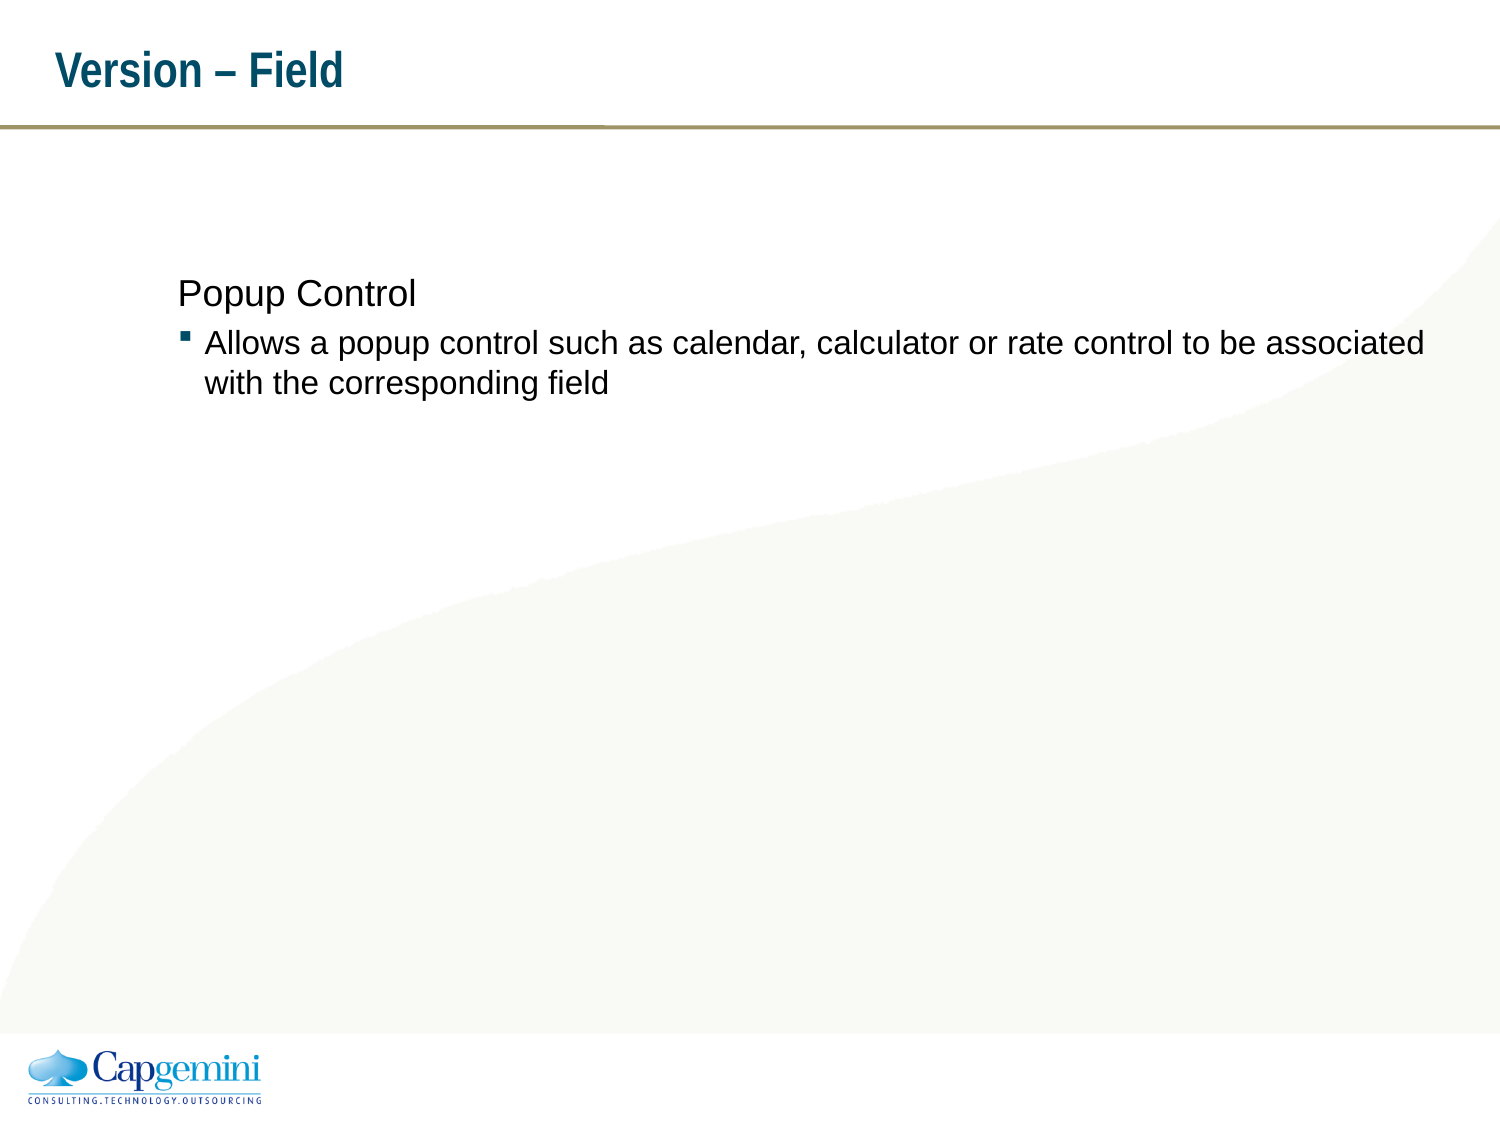

# Version – Field
Popup Control
Allows a popup control such as calendar, calculator or rate control to be associated with the corresponding field